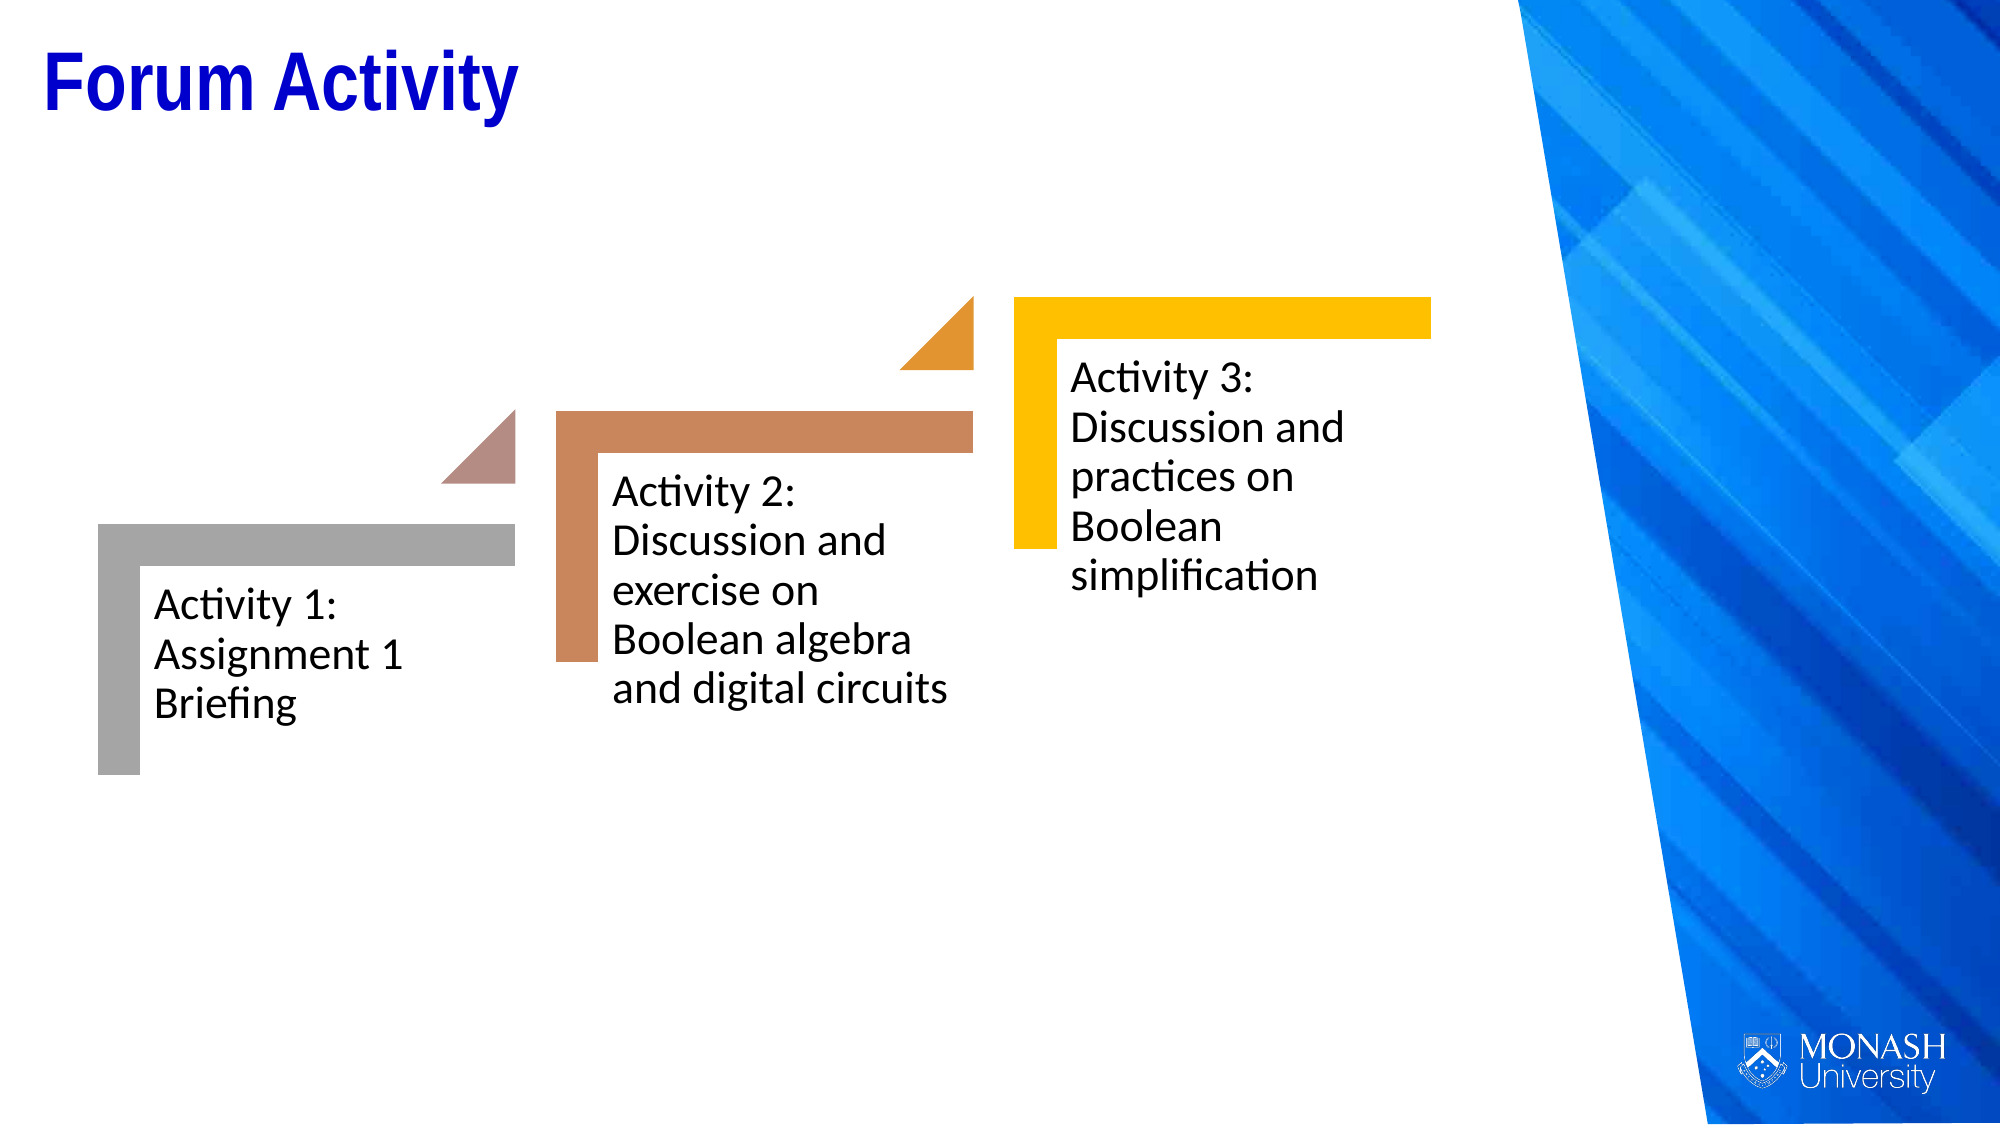

Forum Activity
Activity 1: Assignment 1 Briefing
Activity 2: Discussion and exercise on Boolean algebra and digital circuits
Activity 3: Discussion and practices on Boolean simplification